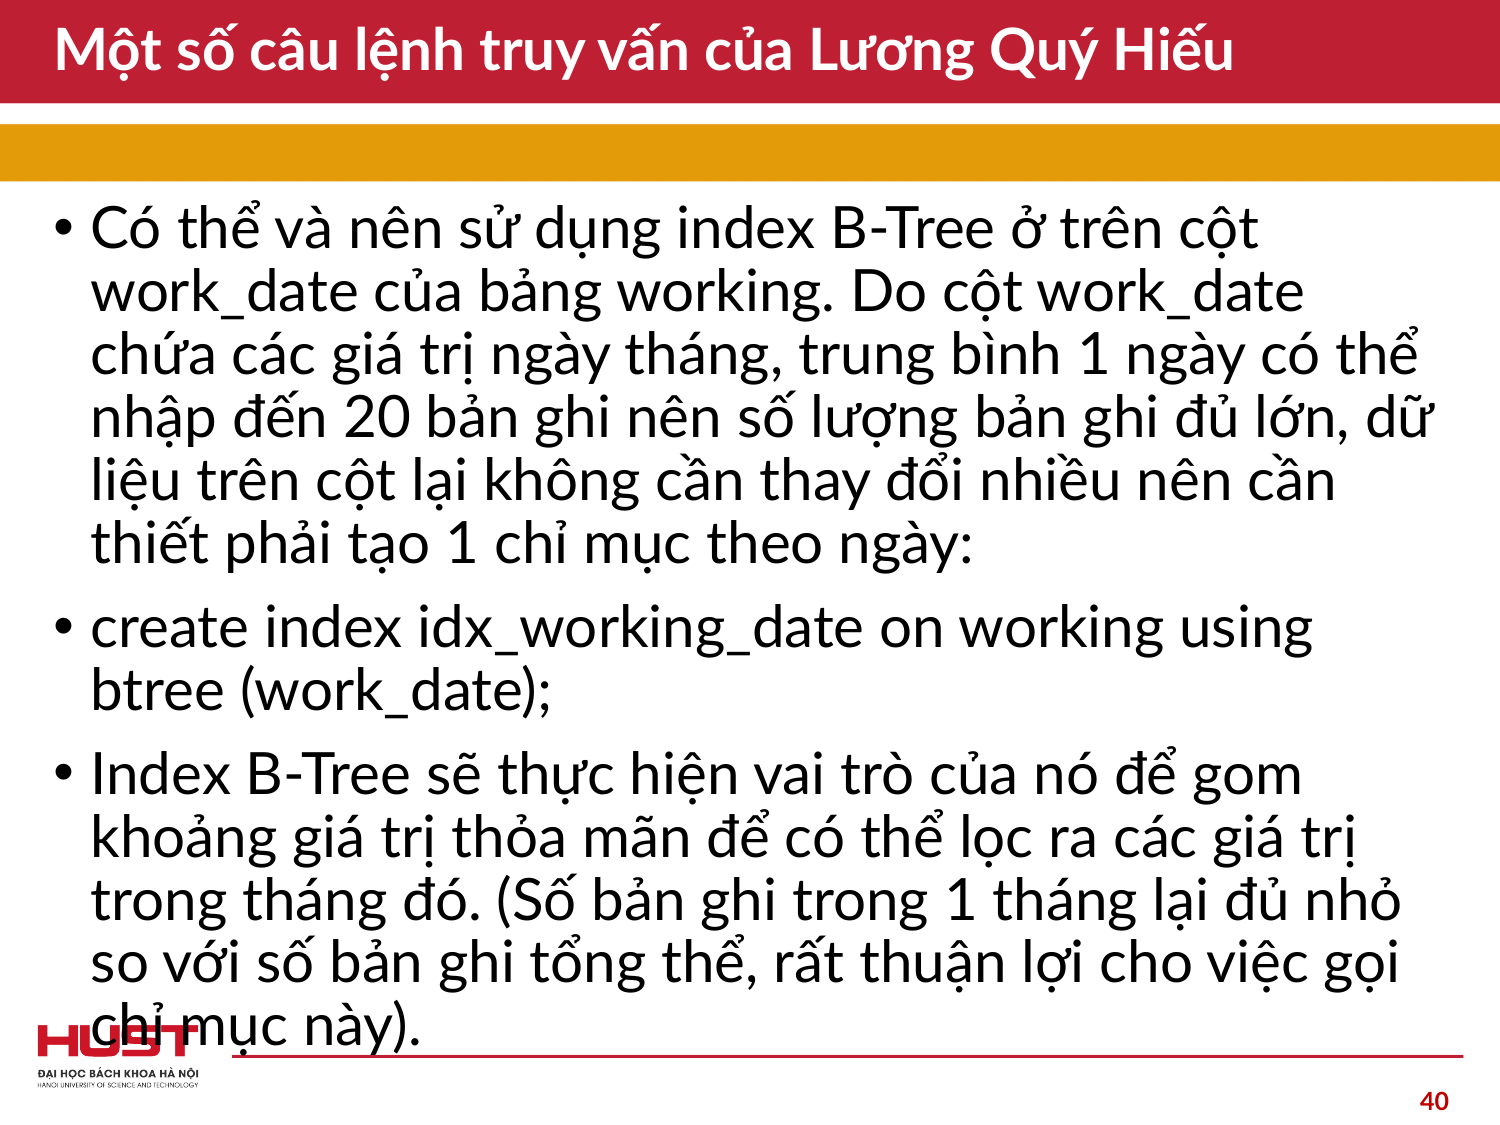

# Một số câu lệnh truy vấn của Lương Quý Hiếu
Có thể và nên sử dụng index B-Tree ở trên cột work_date của bảng working. Do cột work_date chứa các giá trị ngày tháng, trung bình 1 ngày có thể nhập đến 20 bản ghi nên số lượng bản ghi đủ lớn, dữ liệu trên cột lại không cần thay đổi nhiều nên cần thiết phải tạo 1 chỉ mục theo ngày:
create index idx_working_date on working using btree (work_date);
Index B-Tree sẽ thực hiện vai trò của nó để gom khoảng giá trị thỏa mãn để có thể lọc ra các giá trị trong tháng đó. (Số bản ghi trong 1 tháng lại đủ nhỏ so với số bản ghi tổng thể, rất thuận lợi cho việc gọi chỉ mục này).

40